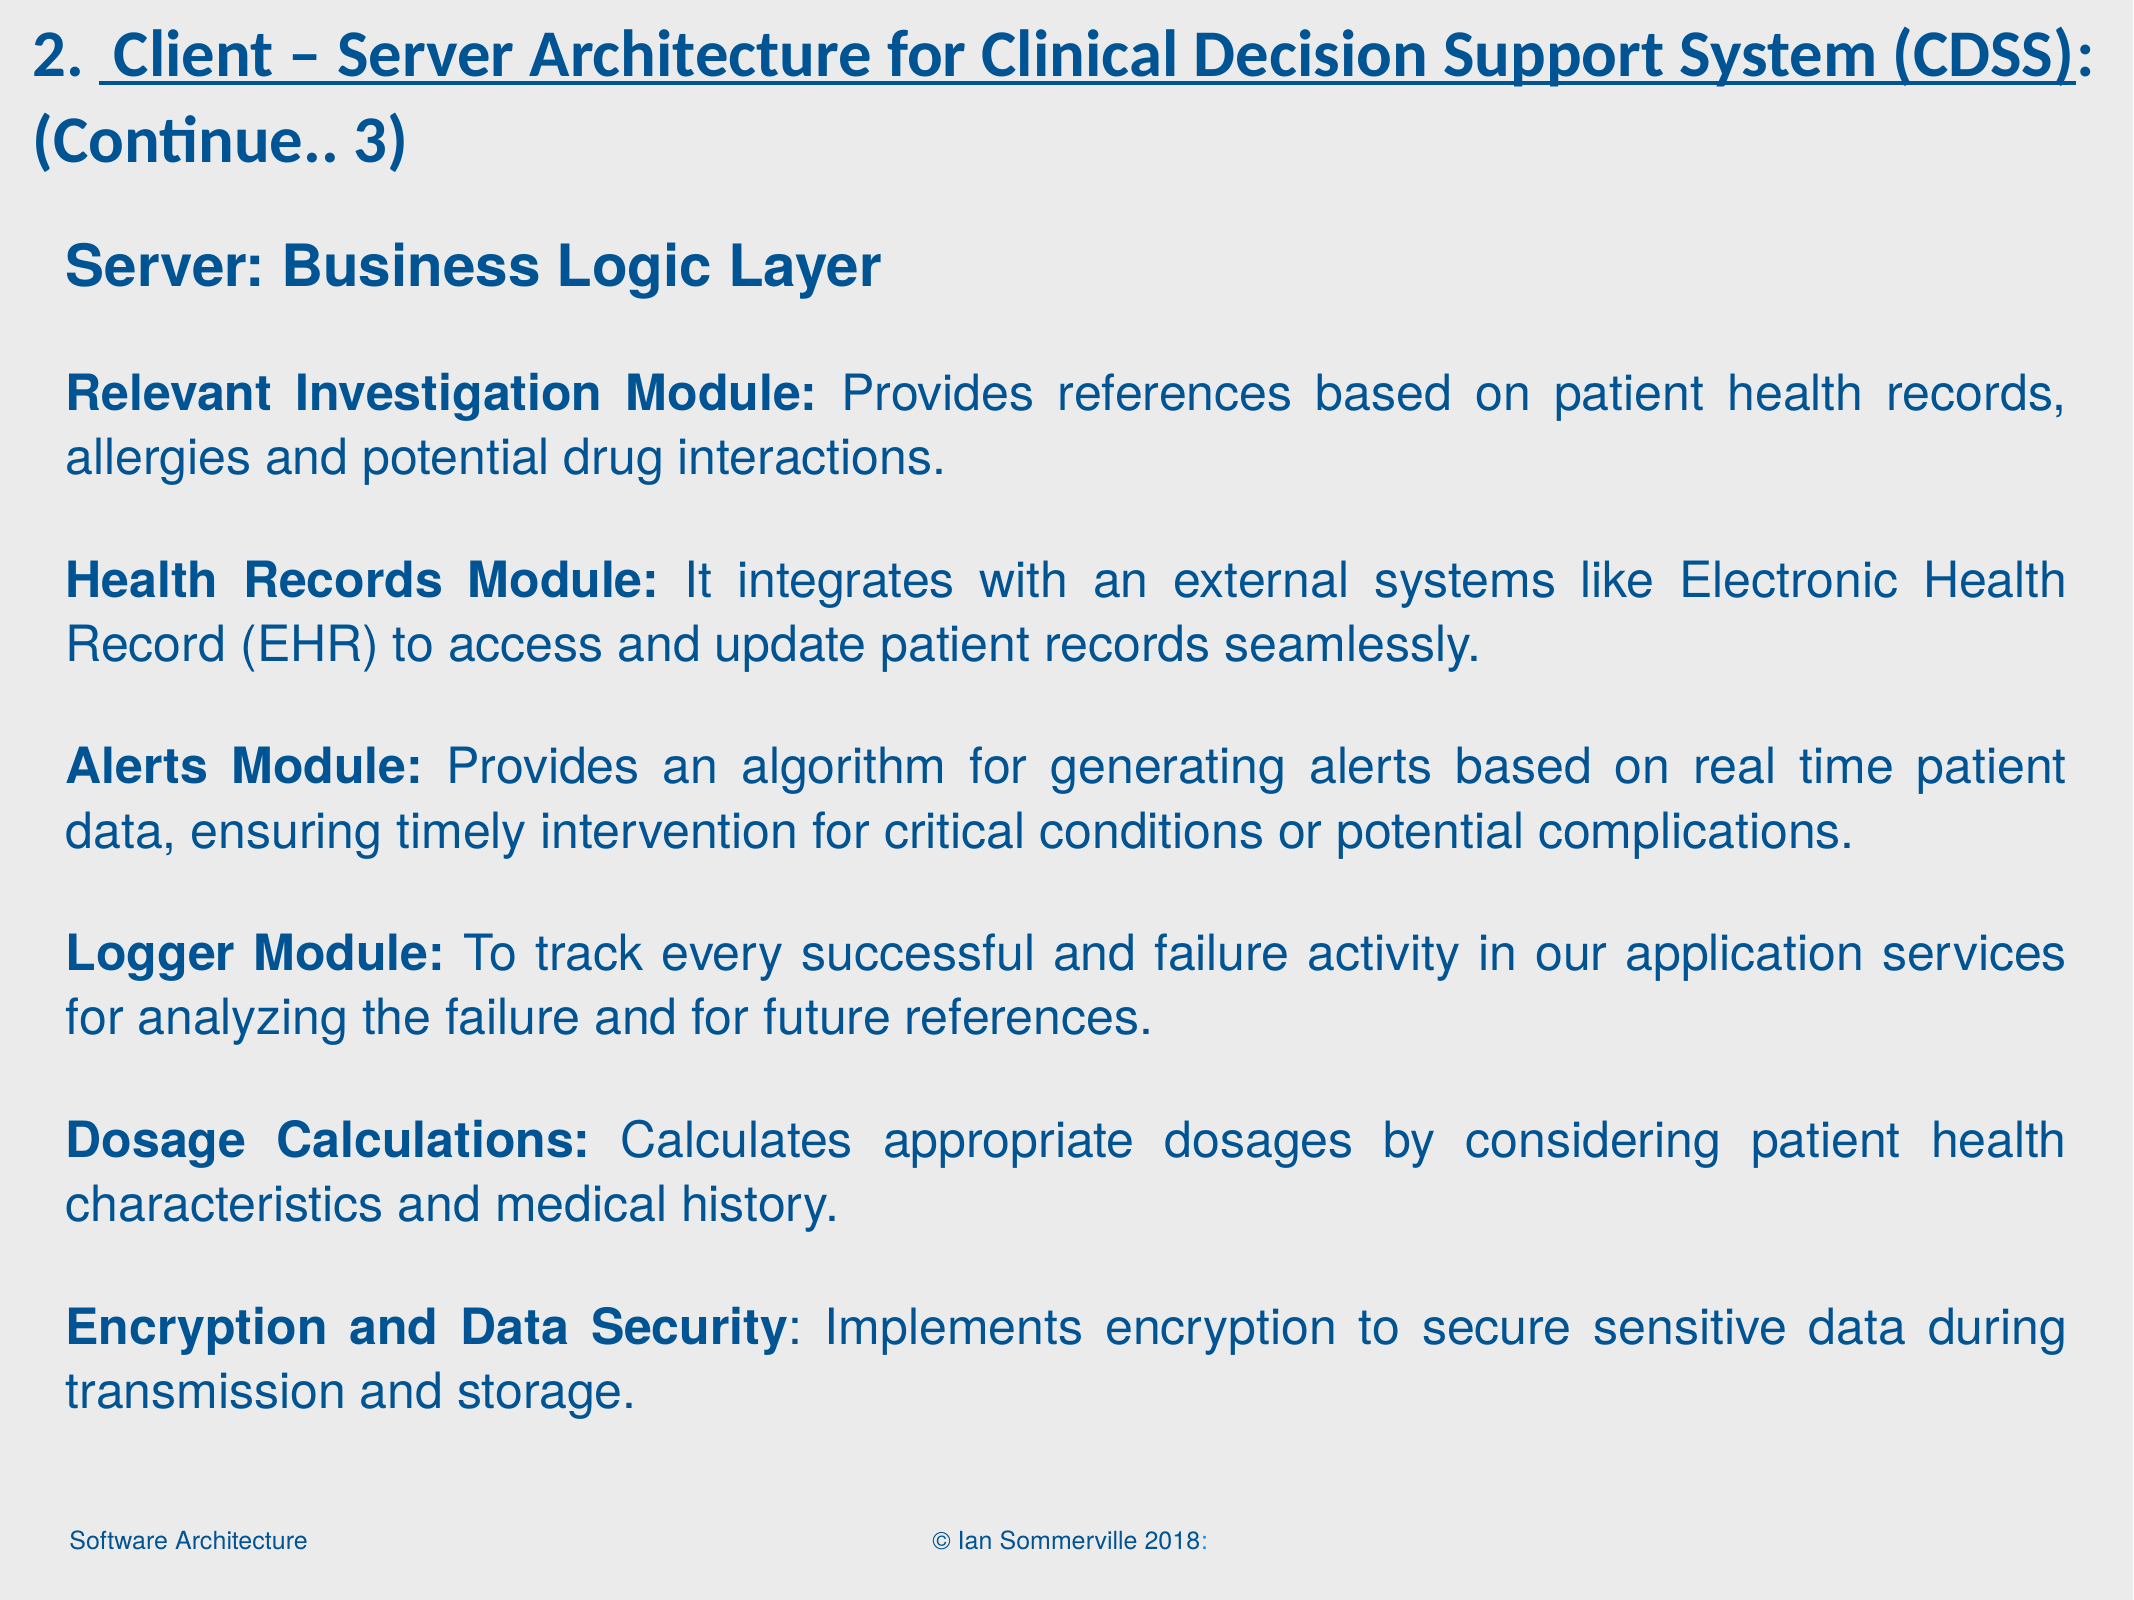

# 2.  Client – Server Architecture for Clinical Decision Support System (CDSS): (Continue.. 3)
Server: Business Logic Layer
Relevant Investigation Module: Provides references based on patient health records, allergies and potential drug interactions.
Health Records Module: It integrates with an external systems like Electronic Health Record (EHR) to access and update patient records seamlessly.
Alerts Module: Provides an algorithm for generating alerts based on real time patient data, ensuring timely intervention for critical conditions or potential complications.
Logger Module: To track every successful and failure activity in our application services for analyzing the failure and for future references.
Dosage Calculations: Calculates appropriate dosages by considering patient health characteristics and medical history.
Encryption and Data Security: Implements encryption to secure sensitive data during transmission and storage.